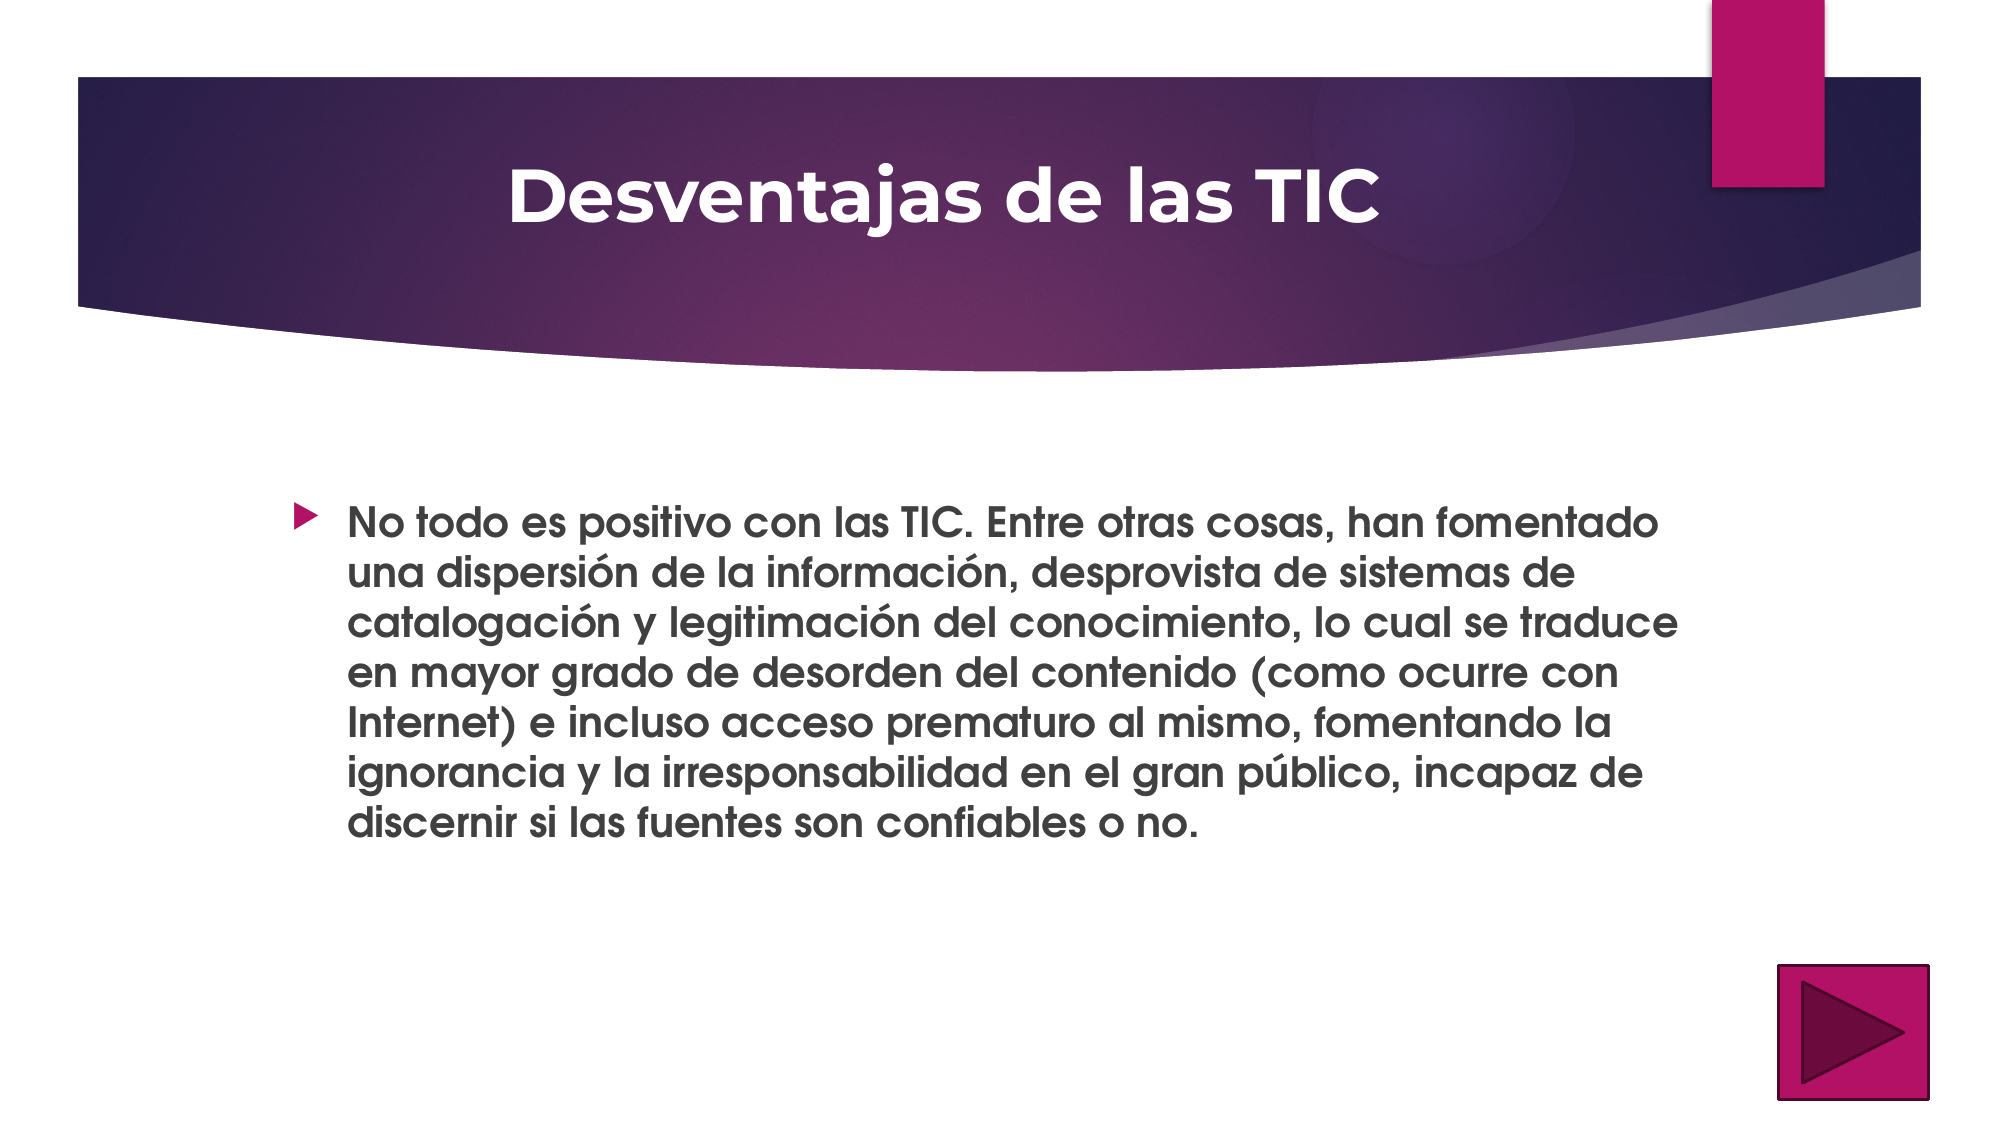

# Desventajas de las TIC
No todo es positivo con las TIC. Entre otras cosas, han fomentado una dispersión de la información, desprovista de sistemas de catalogación y legitimación del conocimiento, lo cual se traduce en mayor grado de desorden del contenido (como ocurre con Internet) e incluso acceso prematuro al mismo, fomentando la ignorancia y la irresponsabilidad en el gran público, incapaz de discernir si las fuentes son confiables o no.